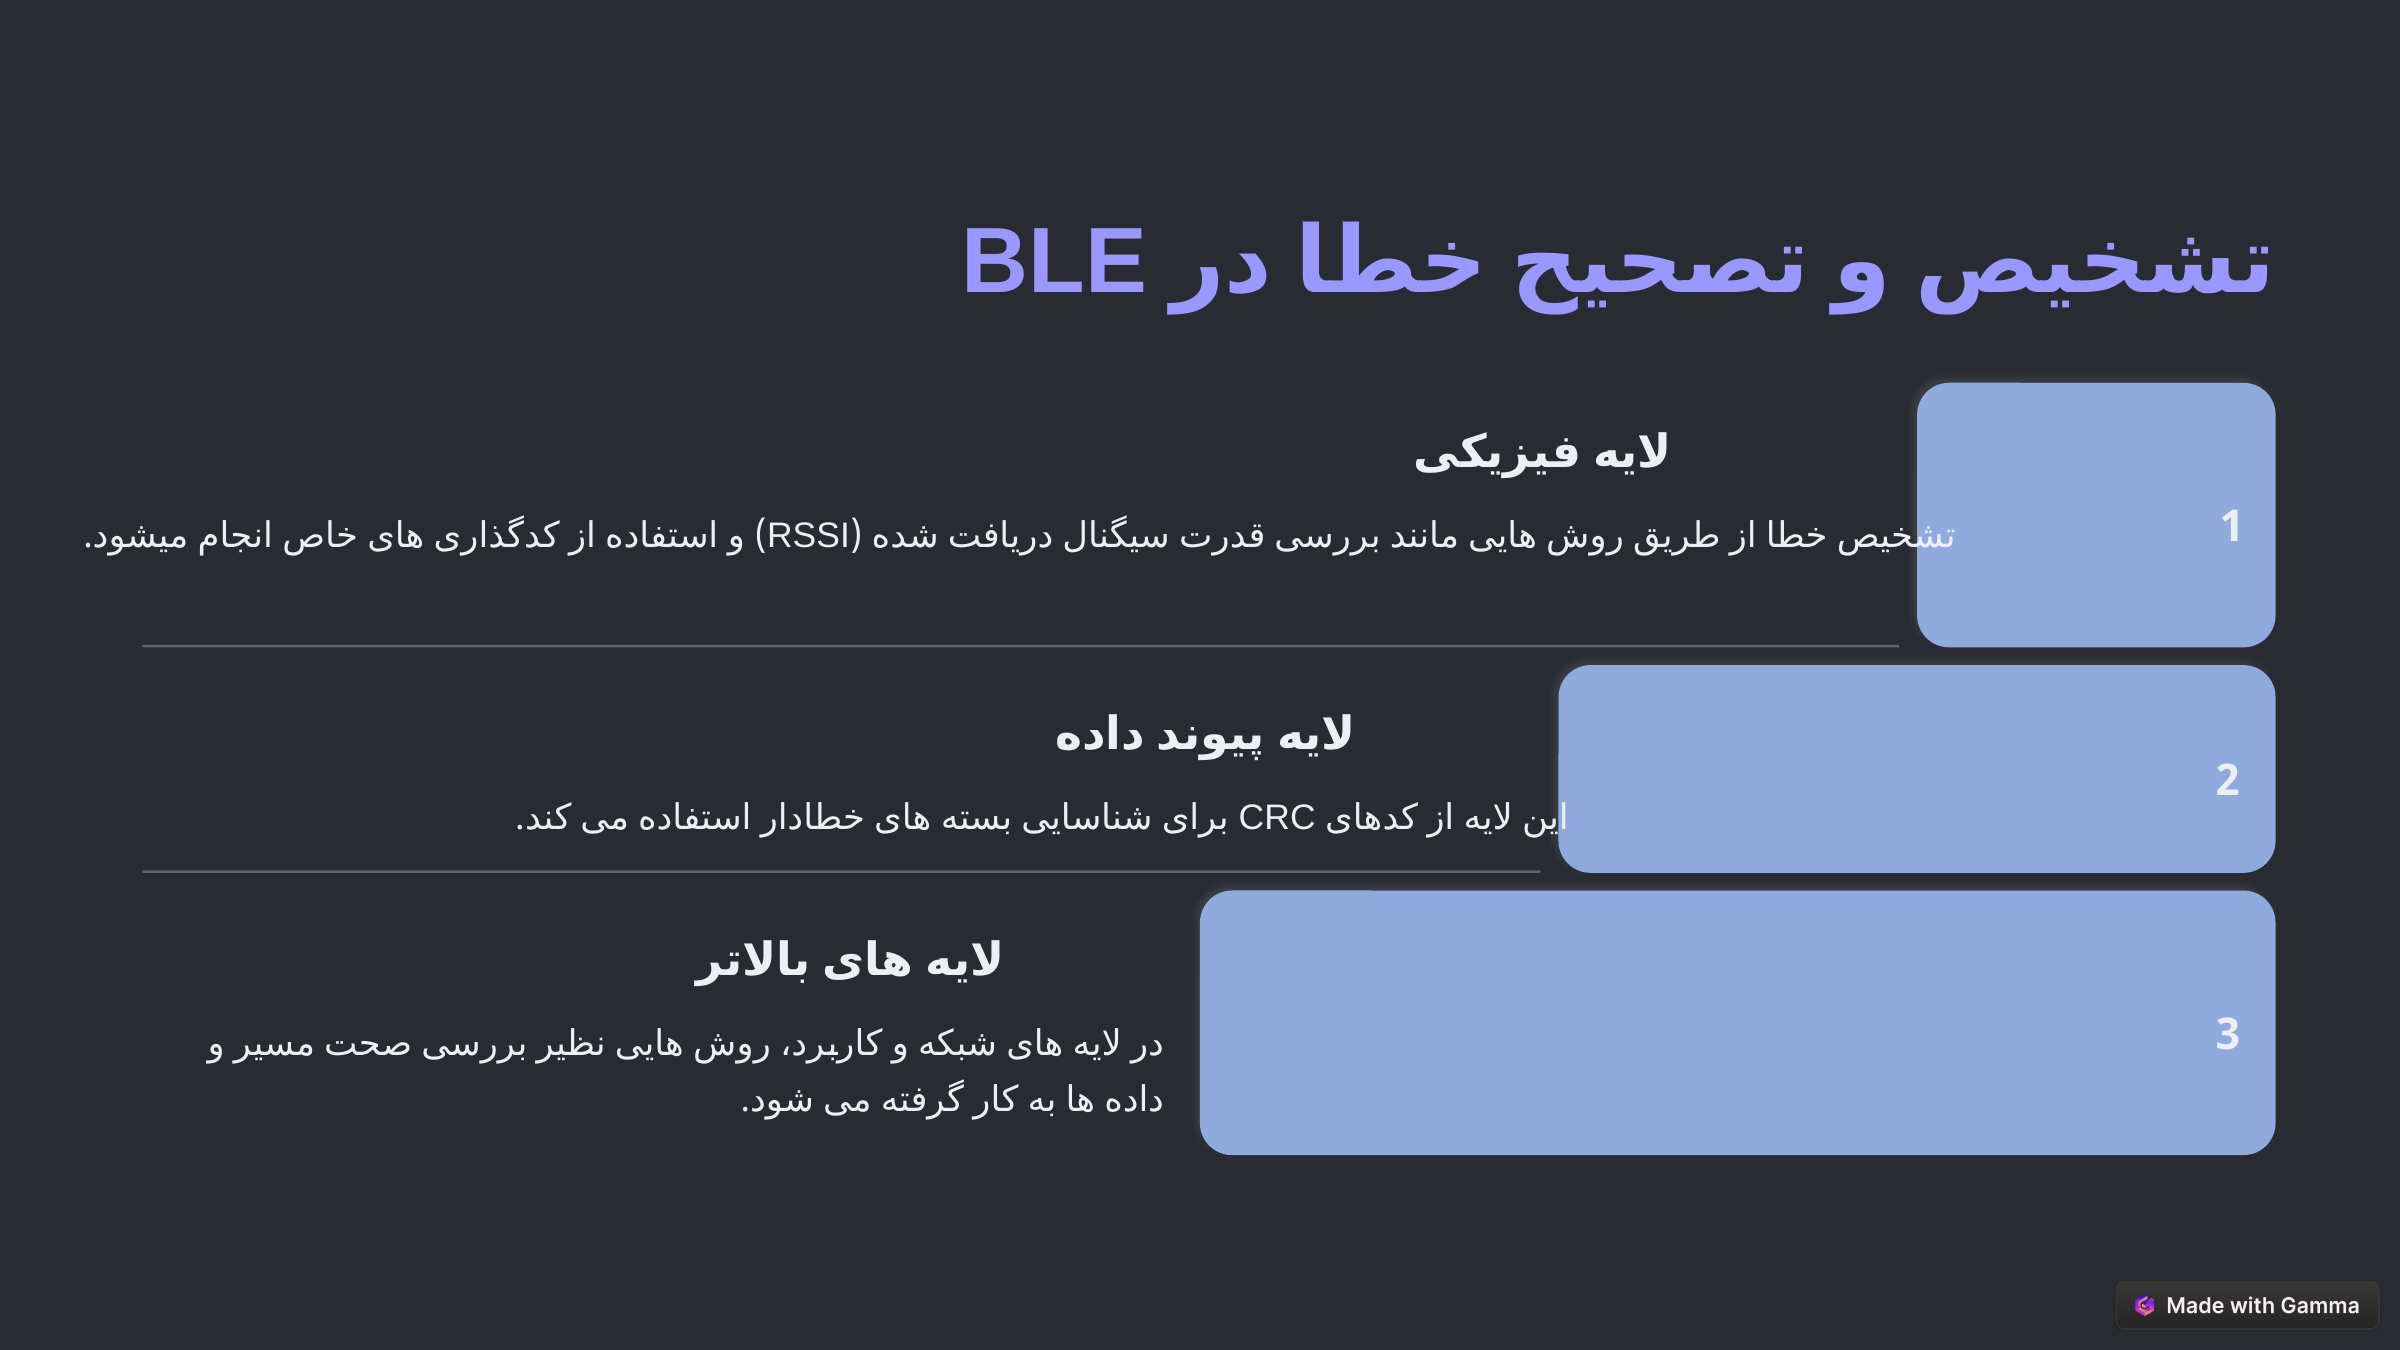

تشخیص و تصحیح خطا در BLE

لایه فیزیکی
1
تشخیص خطا از طریق روش هایی مانند بررسی قدرت سیگنال دریافت شده (RSSI) و استفاده از کدگذاری های خاص انجام میشود.

لایه پیوند داده
2
این لایه از کدهای CRC برای شناسایی بسته های خطادار استفاده می کند.

لایه های بالاتر
3
در لایه های شبکه و کاربرد، روش هایی نظیر بررسی صحت مسیر و داده ها به کار گرفته می شود.